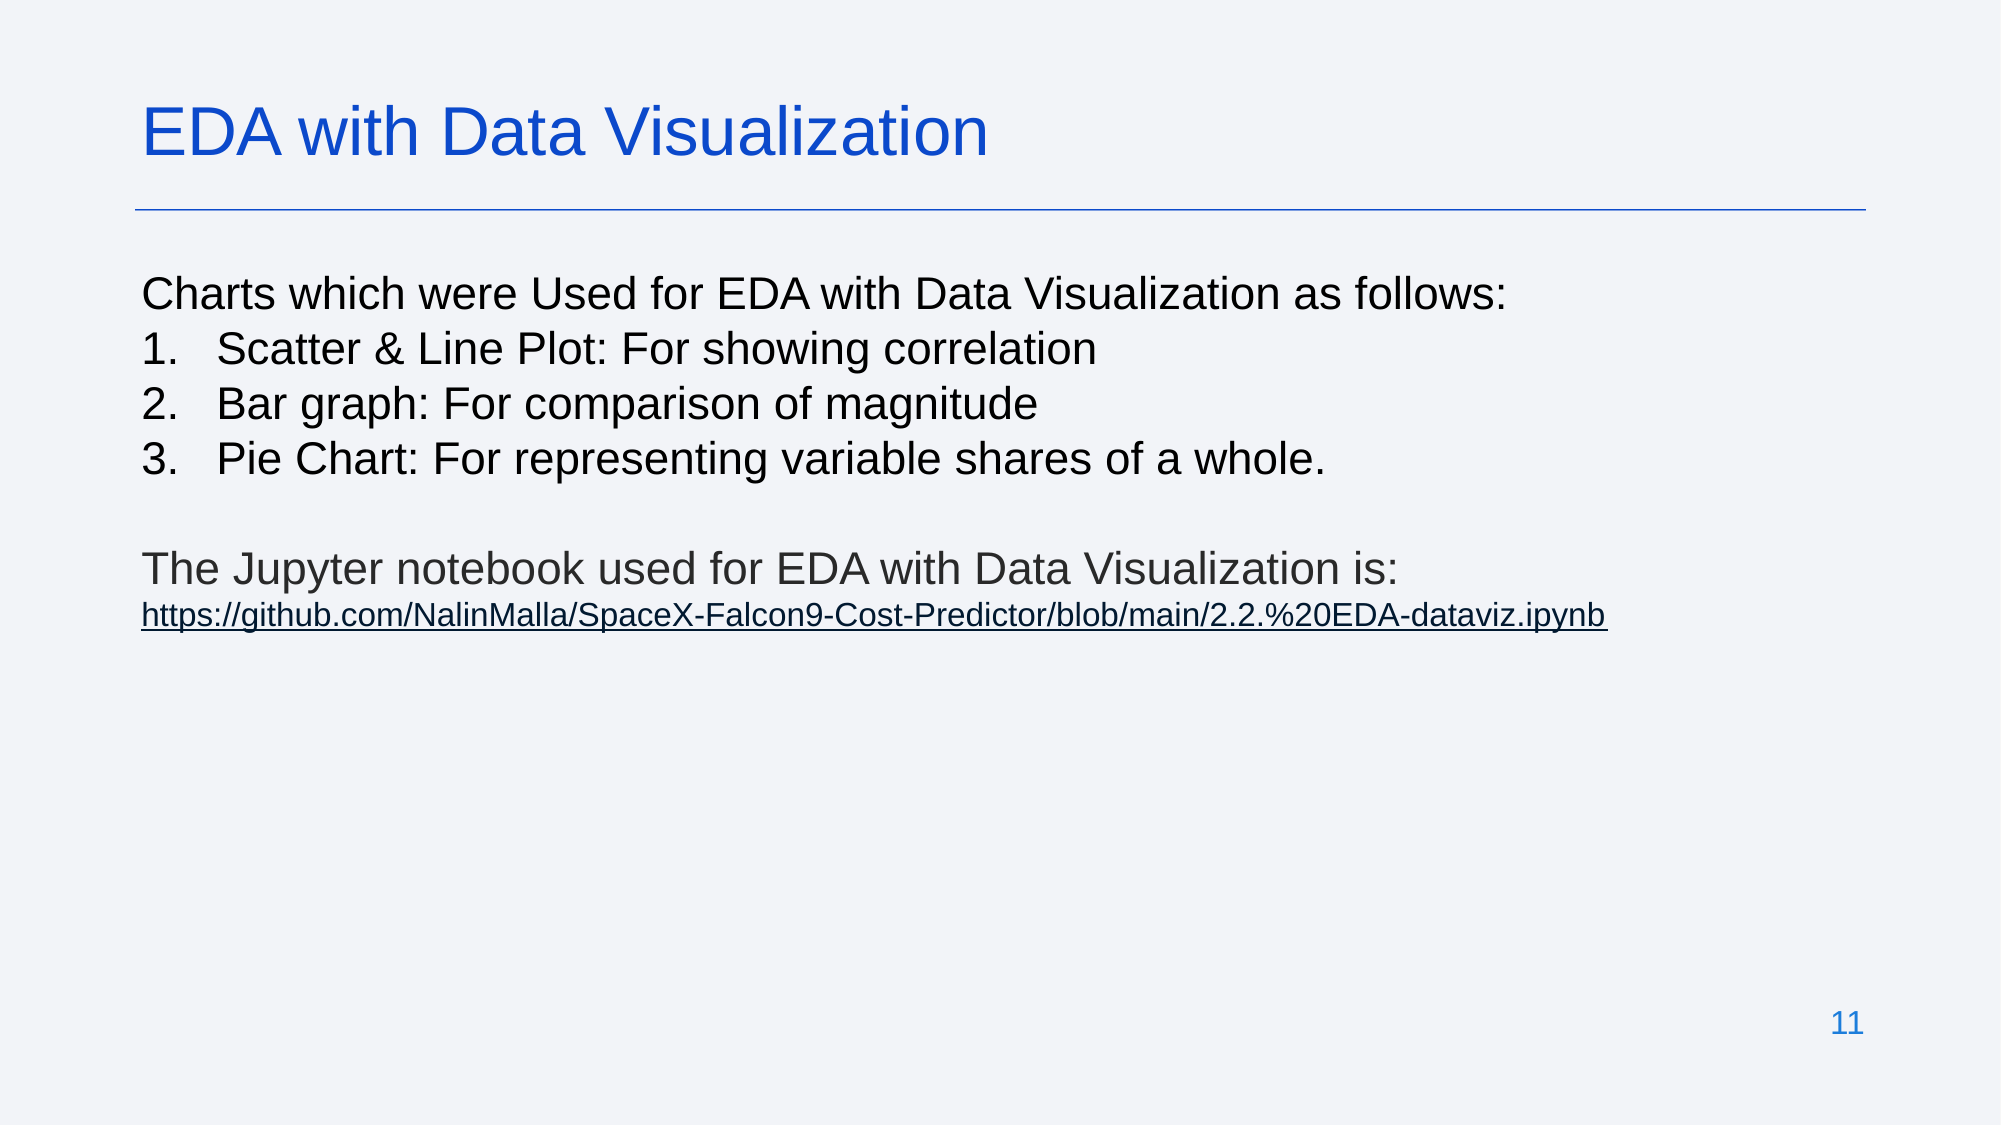

EDA with Data Visualization
Charts which were Used for EDA with Data Visualization as follows:
Scatter & Line Plot: For showing correlation
Bar graph: For comparison of magnitude
Pie Chart: For representing variable shares of a whole.

The Jupyter notebook used for EDA with Data Visualization is:
https://github.com/NalinMalla/SpaceX-Falcon9-Cost-Predictor/blob/main/2.2.%20EDA-dataviz.ipynb

11